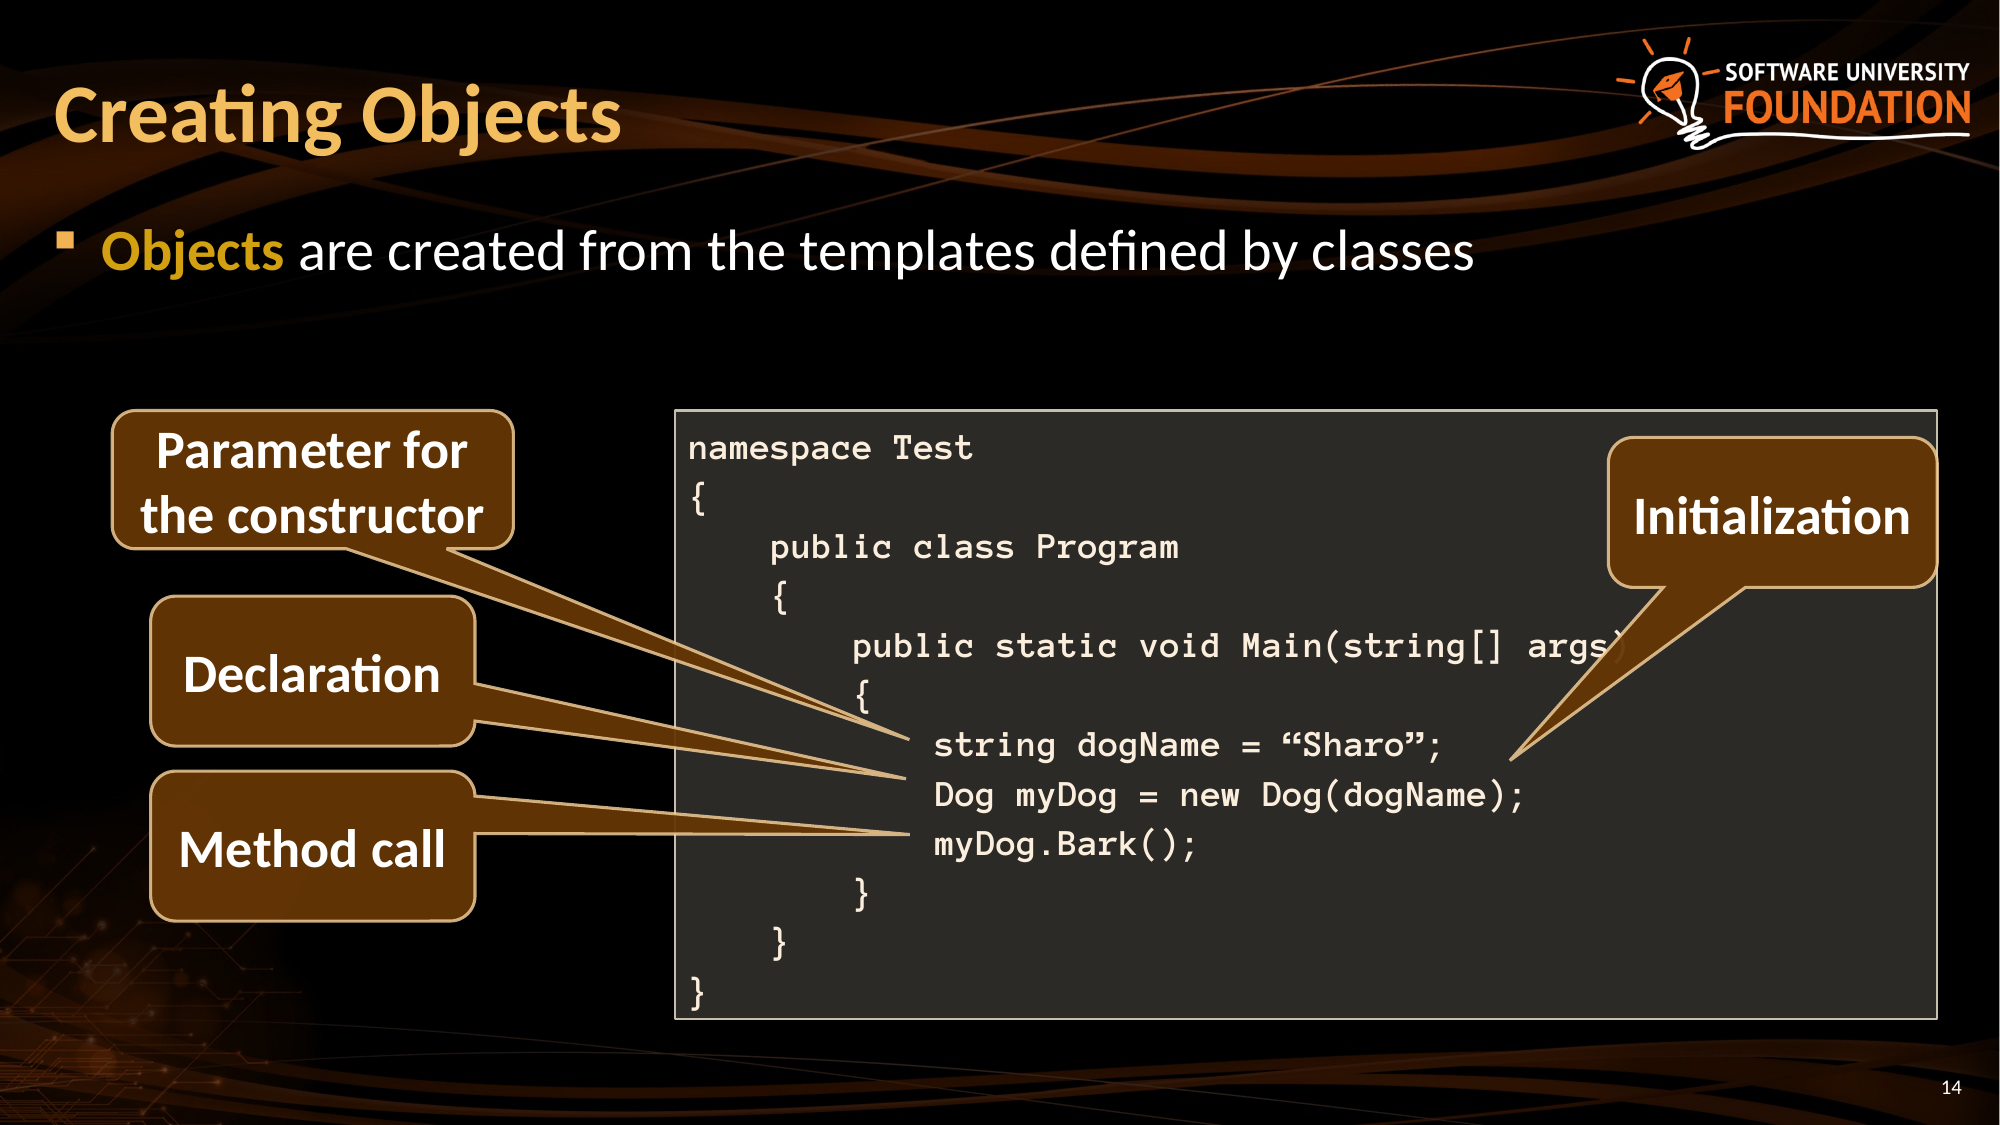

Creating Objects

Objects are created from the templates defined by classes
namespace Test
{
    public class Program
    {
        public static void Main(string[] args)
        {
            string dogName = “Sharo”;
            Dog myDog = new Dog(dogName);
            myDog.Bark();
        }
    }
}
Parameter for the constructor
Initialization
Declaration
Method call
14